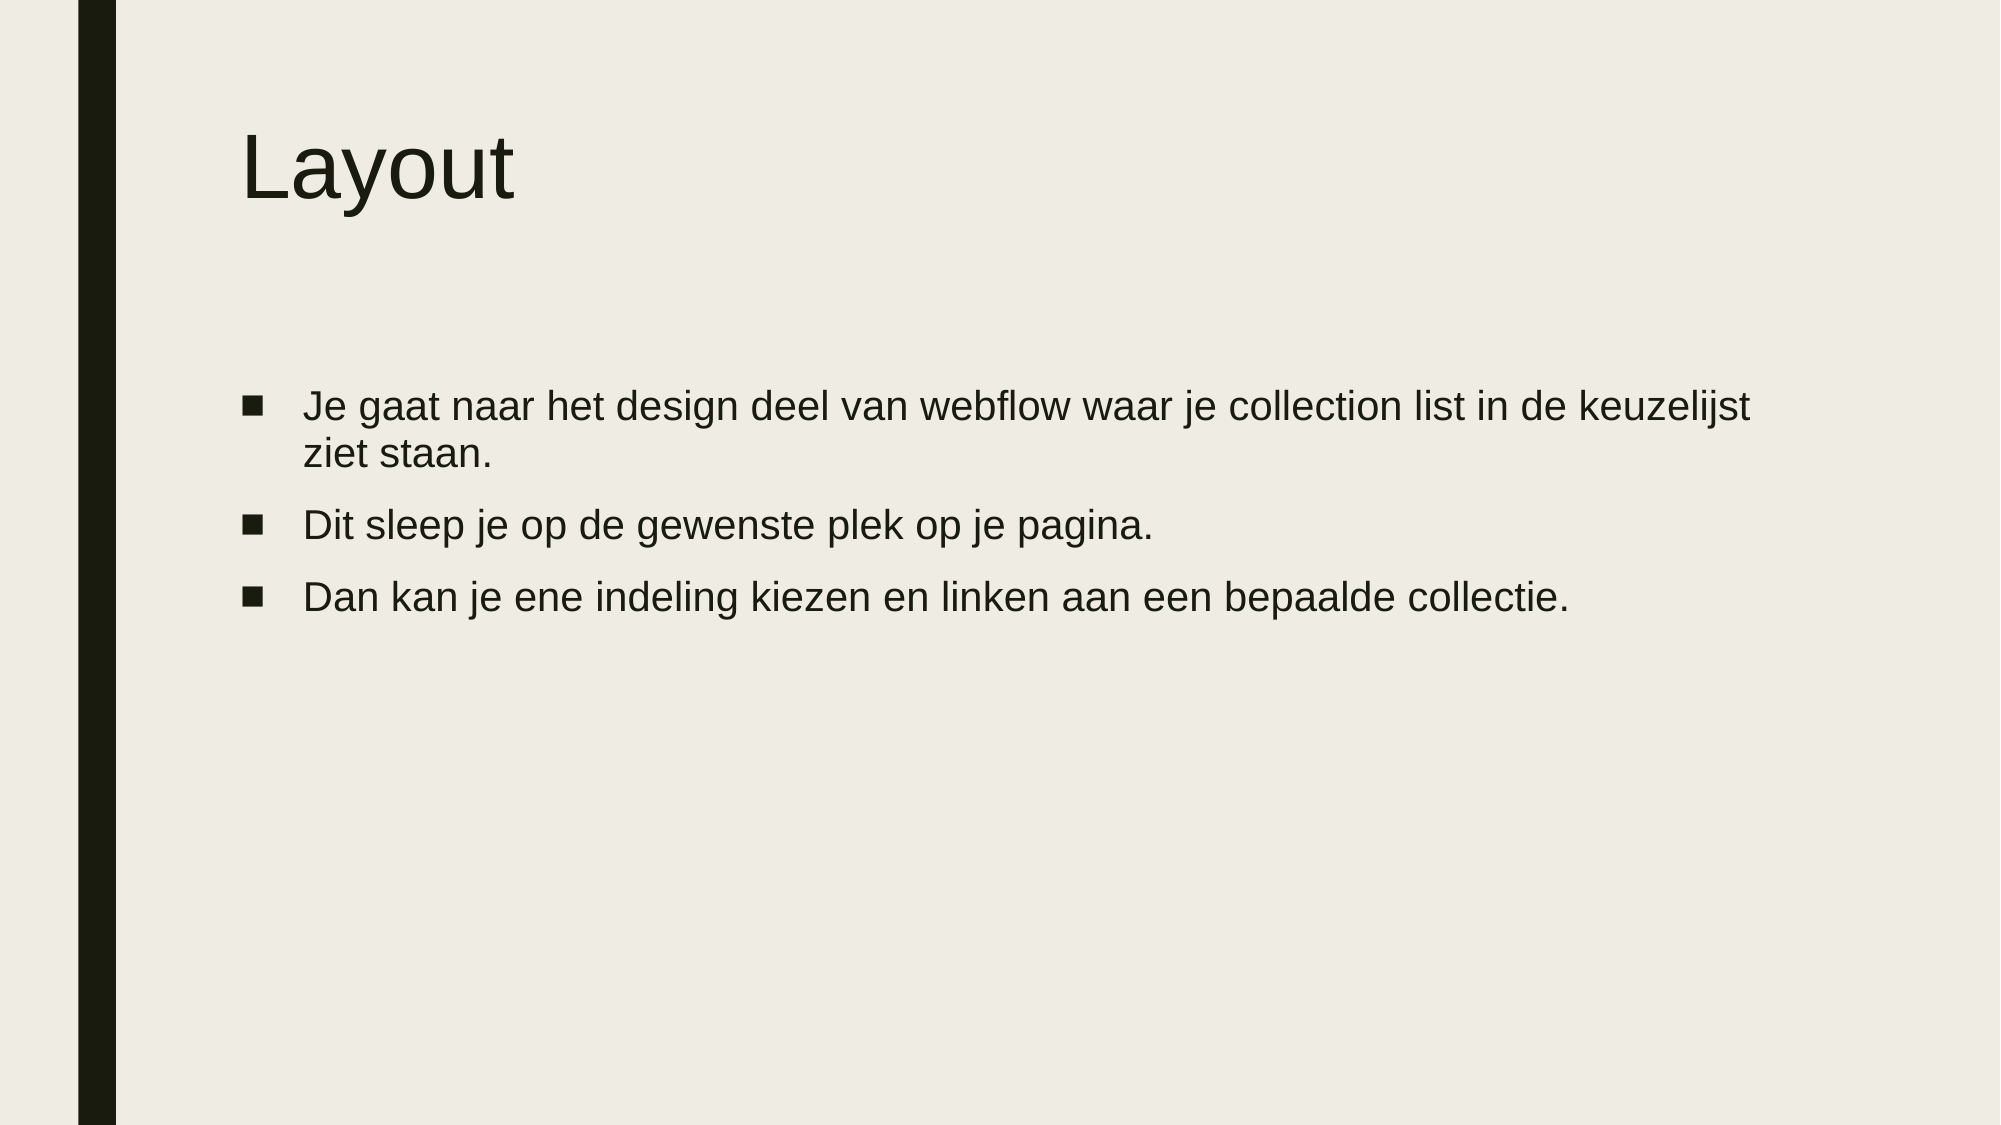

# Layout
Je gaat naar het design deel van webflow waar je collection list in de keuzelijst ziet staan.
Dit sleep je op de gewenste plek op je pagina.
Dan kan je ene indeling kiezen en linken aan een bepaalde collectie.